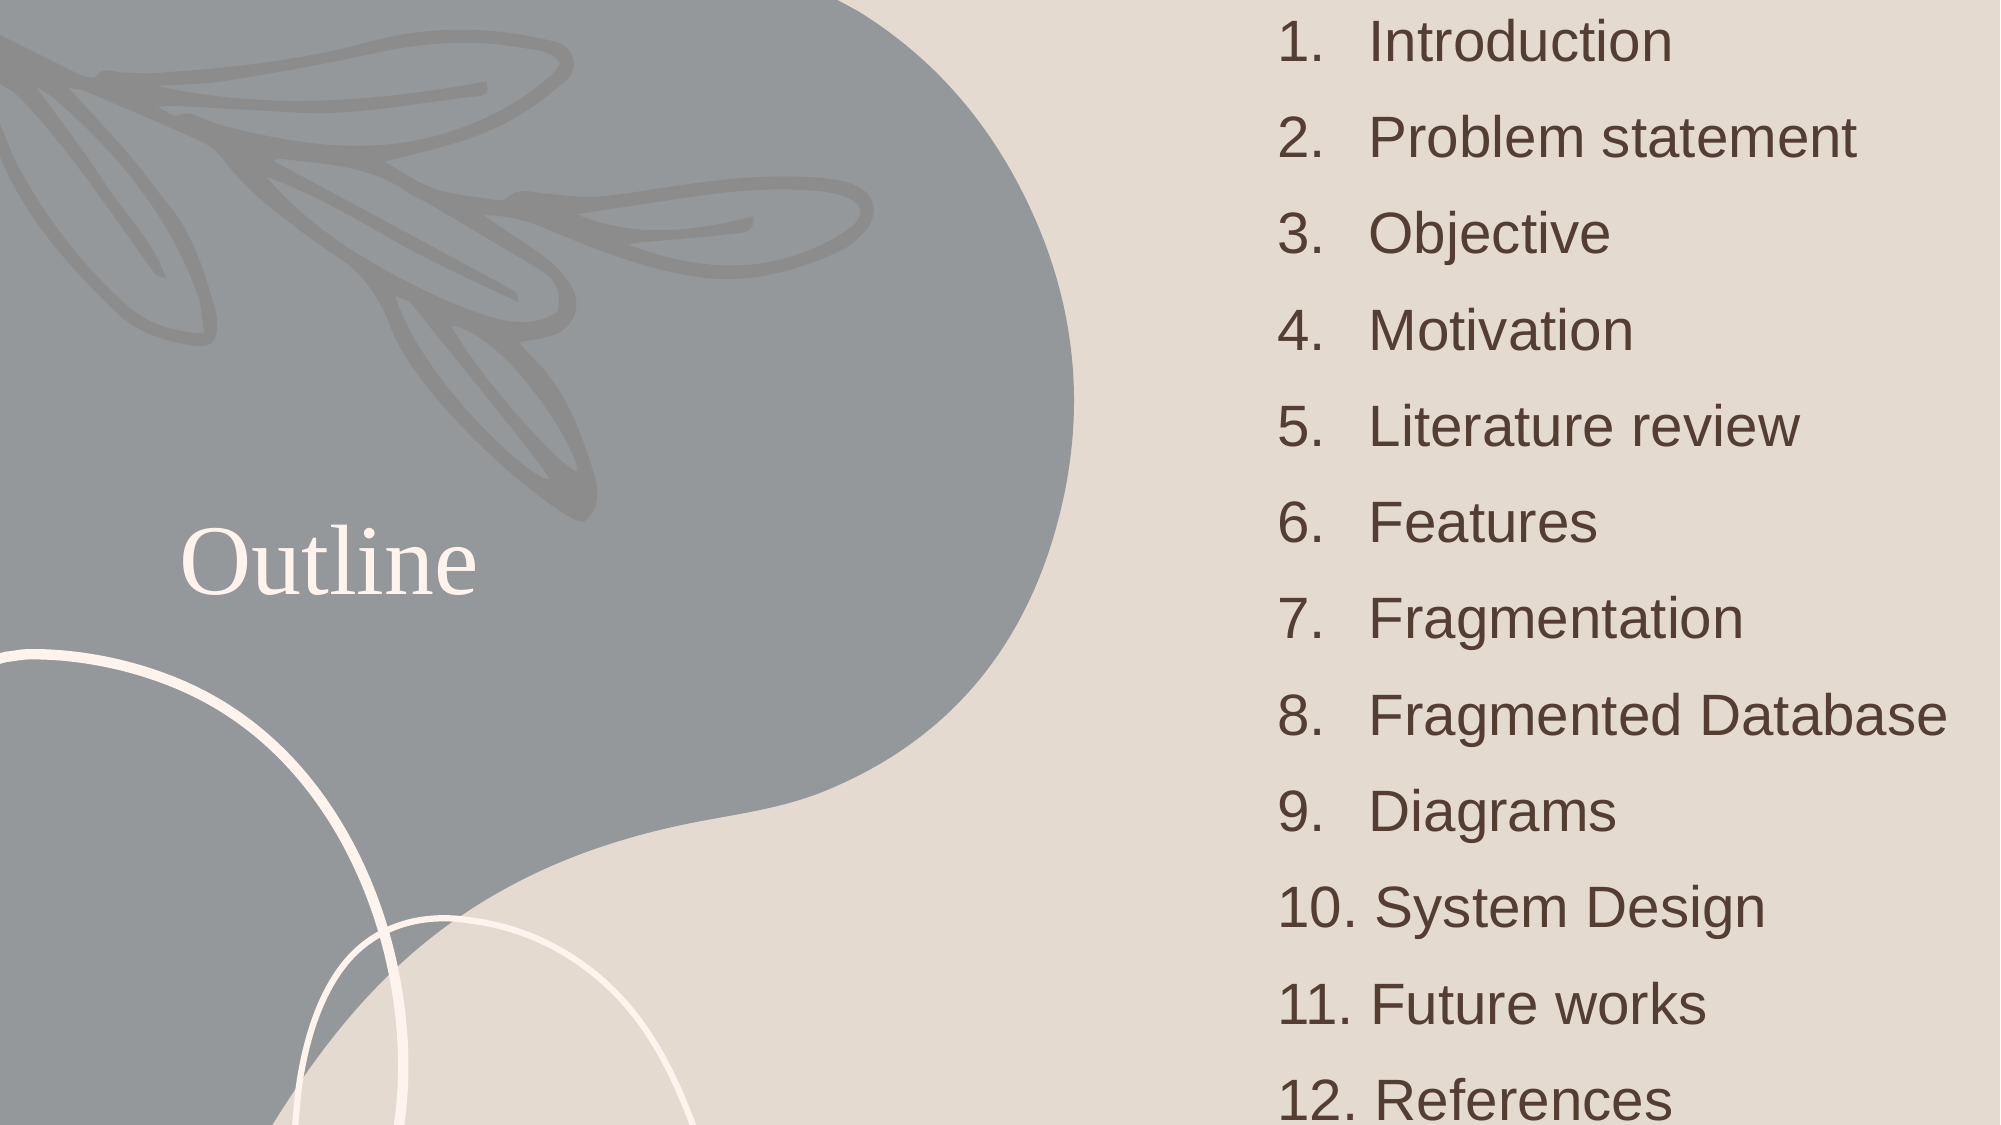

Introduction
 Problem statement
 Objective
 Motivation
 Literature review
 Features
 Fragmentation
 Fragmented Database
 Diagrams
 System Design
 Future works
 References
# Outline